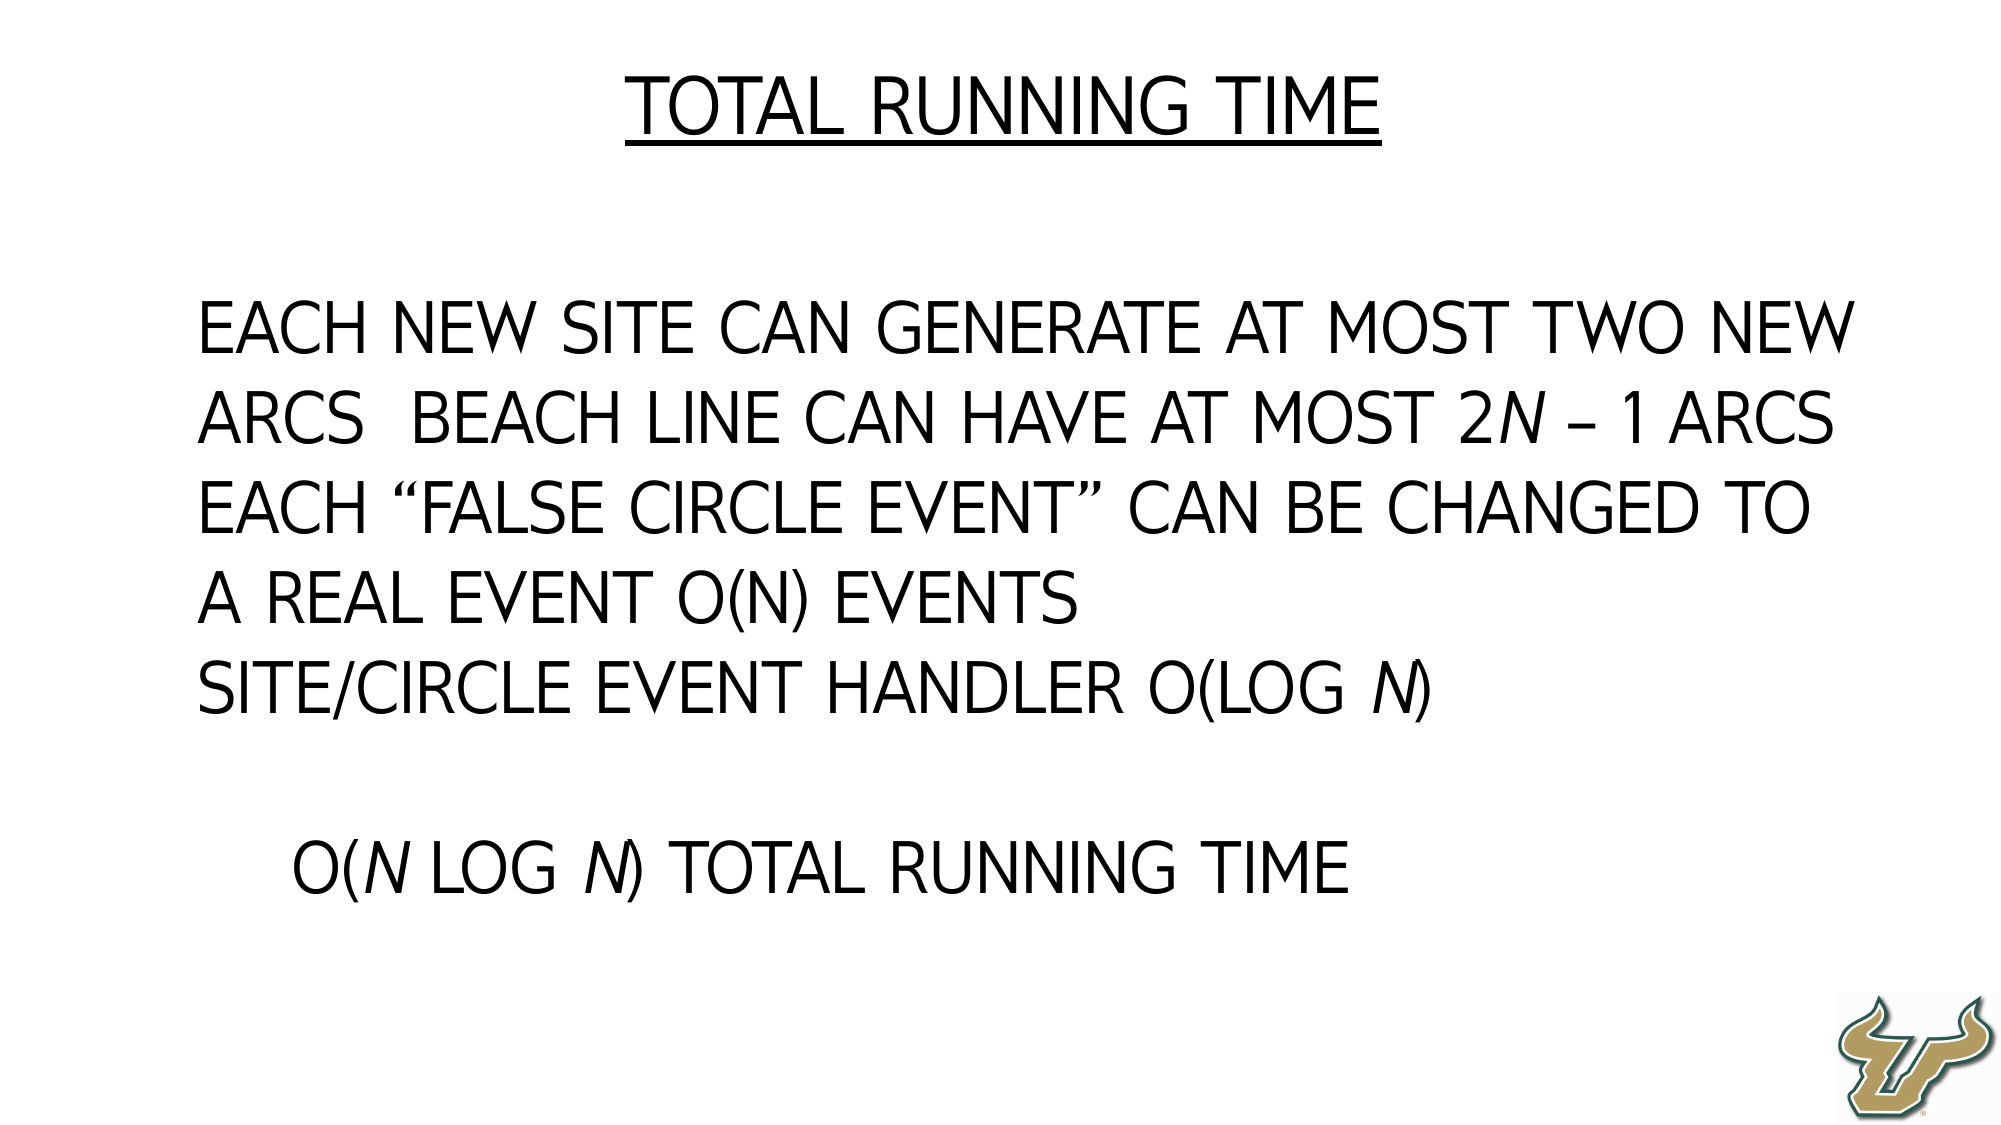

Total Running Time
Each new site can generate at most two new arcs  beach line can have at most 2n – 1 arcs
Each “false circle event” can be changed to a real event O(n) events
Site/Circle Event Handler O(log n)

	O(n log n) total running time